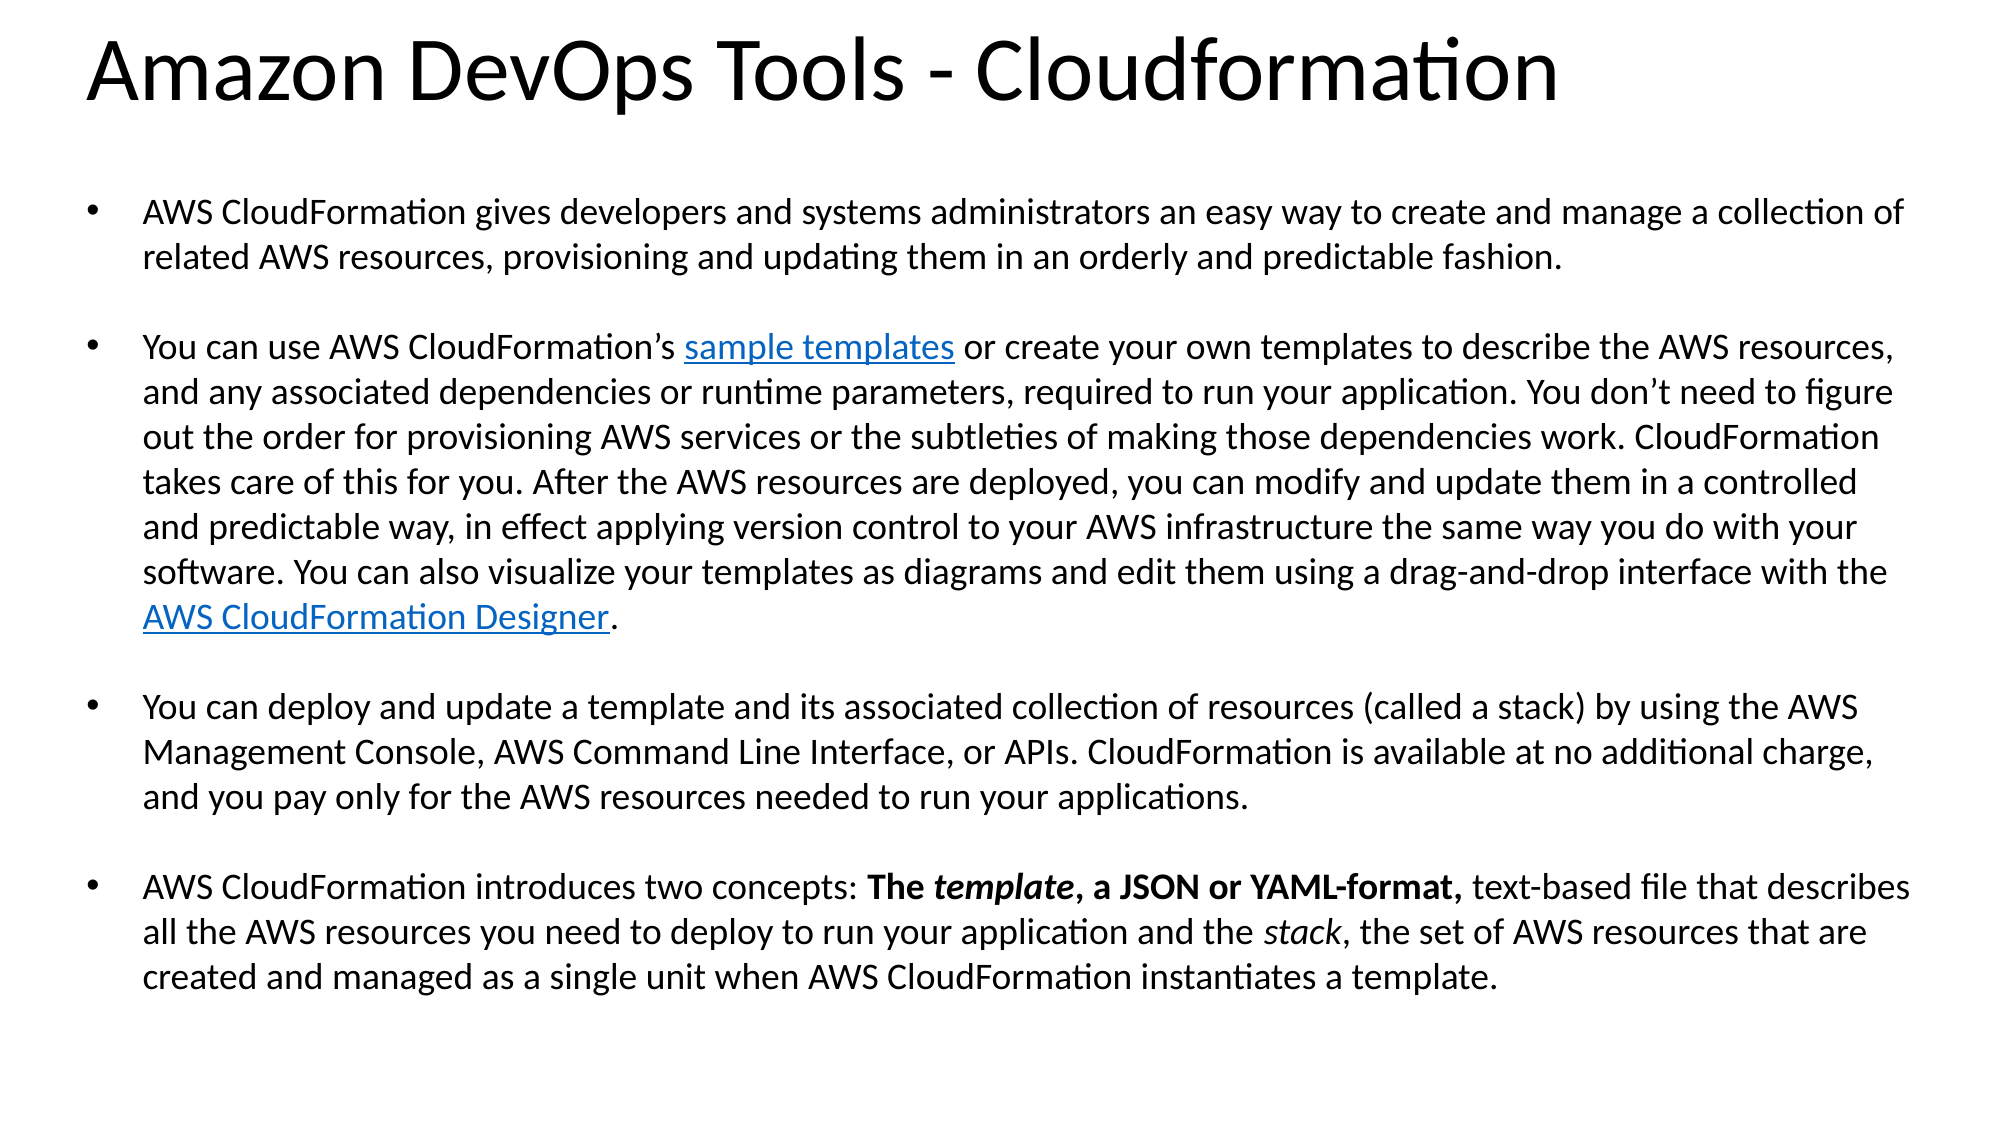

# Amazon DevOps Tools - Cloudformation
AWS CloudFormation gives developers and systems administrators an easy way to create and manage a collection of related AWS resources, provisioning and updating them in an orderly and predictable fashion.

You can use AWS CloudFormation’s sample templates or create your own templates to describe the AWS resources, and any associated dependencies or runtime parameters, required to run your application. You don’t need to figure out the order for provisioning AWS services or the subtleties of making those dependencies work. CloudFormation takes care of this for you. After the AWS resources are deployed, you can modify and update them in a controlled and predictable way, in effect applying version control to your AWS infrastructure the same way you do with your software. You can also visualize your templates as diagrams and edit them using a drag-and-drop interface with the AWS CloudFormation Designer.

You can deploy and update a template and its associated collection of resources (called a stack) by using the AWS Management Console, AWS Command Line Interface, or APIs. CloudFormation is available at no additional charge, and you pay only for the AWS resources needed to run your applications.

AWS CloudFormation introduces two concepts: The template, a JSON or YAML-format, text-based file that describes all the AWS resources you need to deploy to run your application and the stack, the set of AWS resources that are created and managed as a single unit when AWS CloudFormation instantiates a template.